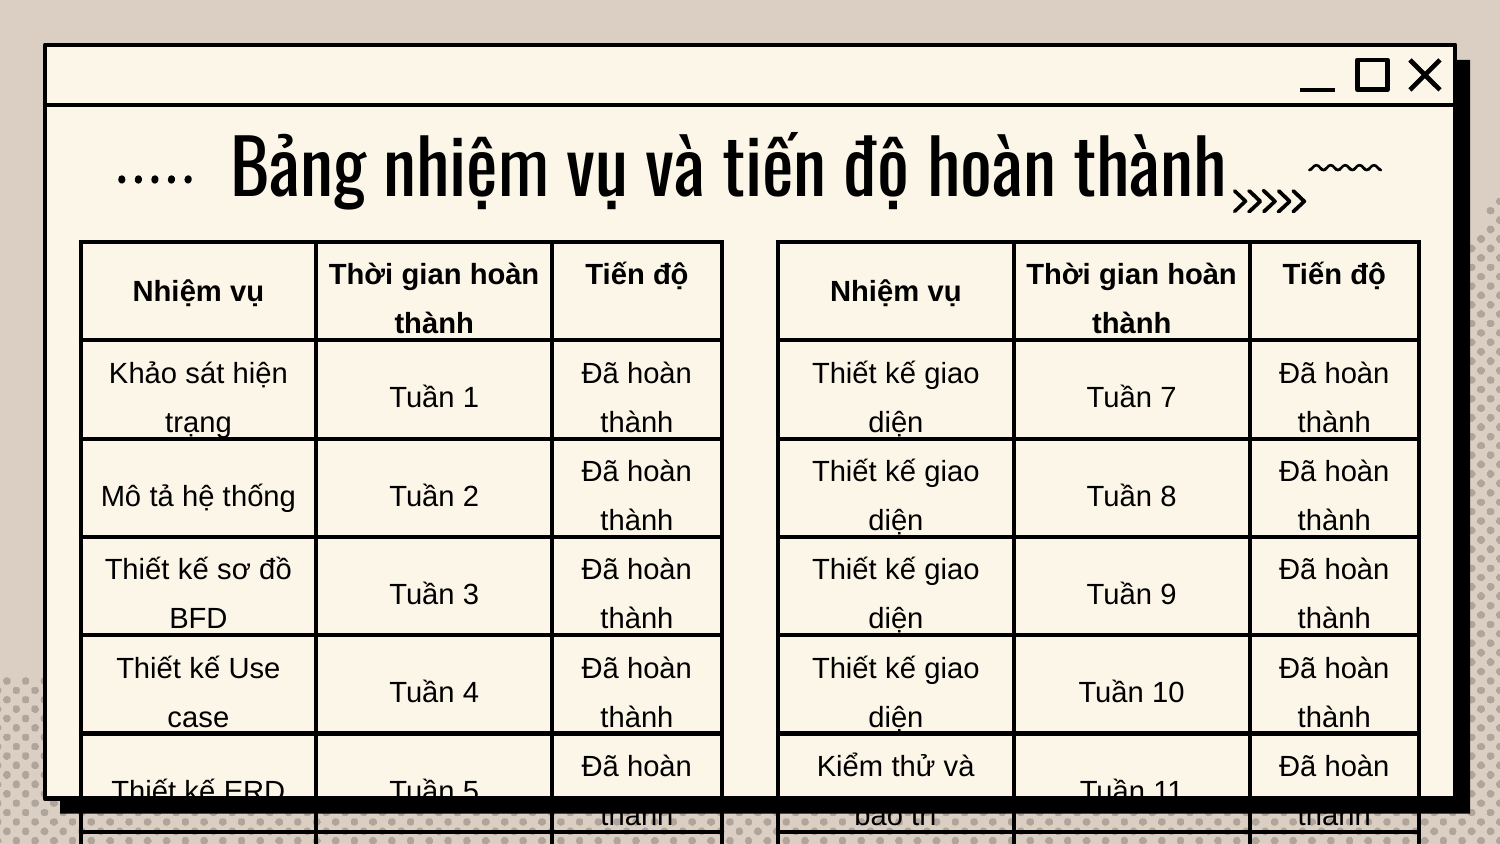

# Bảng nhiệm vụ và tiến độ hoàn thành

| Nhiệm vụ | Thời gian hoàn thành | Tiến độ |
| --- | --- | --- |
| Khảo sát hiện trạng | Tuần 1 | Đã hoàn thành |
| Mô tả hệ thống | Tuần 2 | Đã hoàn thành |
| Thiết kế sơ đồ BFD | Tuần 3 | Đã hoàn thành |
| Thiết kế Use case | Tuần 4 | Đã hoàn thành |
| Thiết kế ERD | Tuần 5 | Đã hoàn thành |
| Thiết kế giao diện | Tuần 6 | Đã hoàn thành |
| Nhiệm vụ | Thời gian hoàn thành | Tiến độ |
| --- | --- | --- |
| Thiết kế giao diện | Tuần 7 | Đã hoàn thành |
| Thiết kế giao diện | Tuần 8 | Đã hoàn thành |
| Thiết kế giao diện | Tuần 9 | Đã hoàn thành |
| Thiết kế giao diện | Tuần 10 | Đã hoàn thành |
| Kiểm thử và bảo trì | Tuần 11 | Đã hoàn thành |
| Hoàn thành báo cáo | Tuần 12 | Đã hoàn thành |